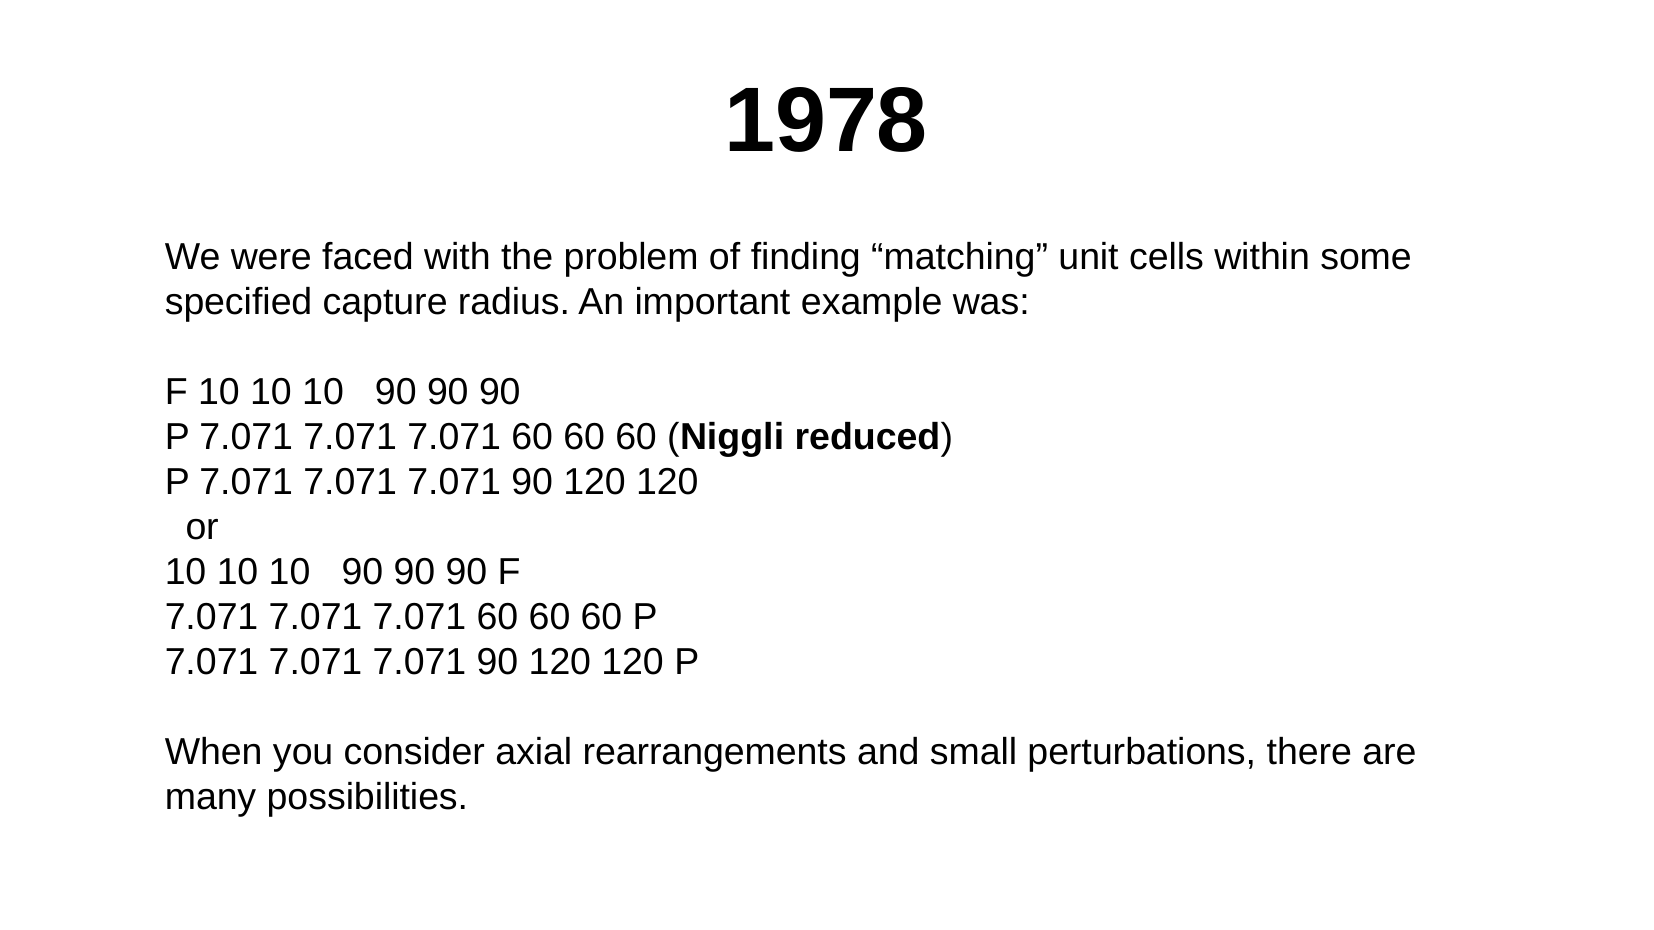

# 1978
We were faced with the problem of finding “matching” unit cells within some specified capture radius. An important example was:

F 10 10 10   90 90 90
P 7.071 7.071 7.071 60 60 60 (Niggli reduced)
P 7.071 7.071 7.071 90 120 120
  or
10 10 10   90 90 90 F
7.071 7.071 7.071 60 60 60 P
7.071 7.071 7.071 90 120 120 P

When you consider axial rearrangements and small perturbations, there are many possibilities.